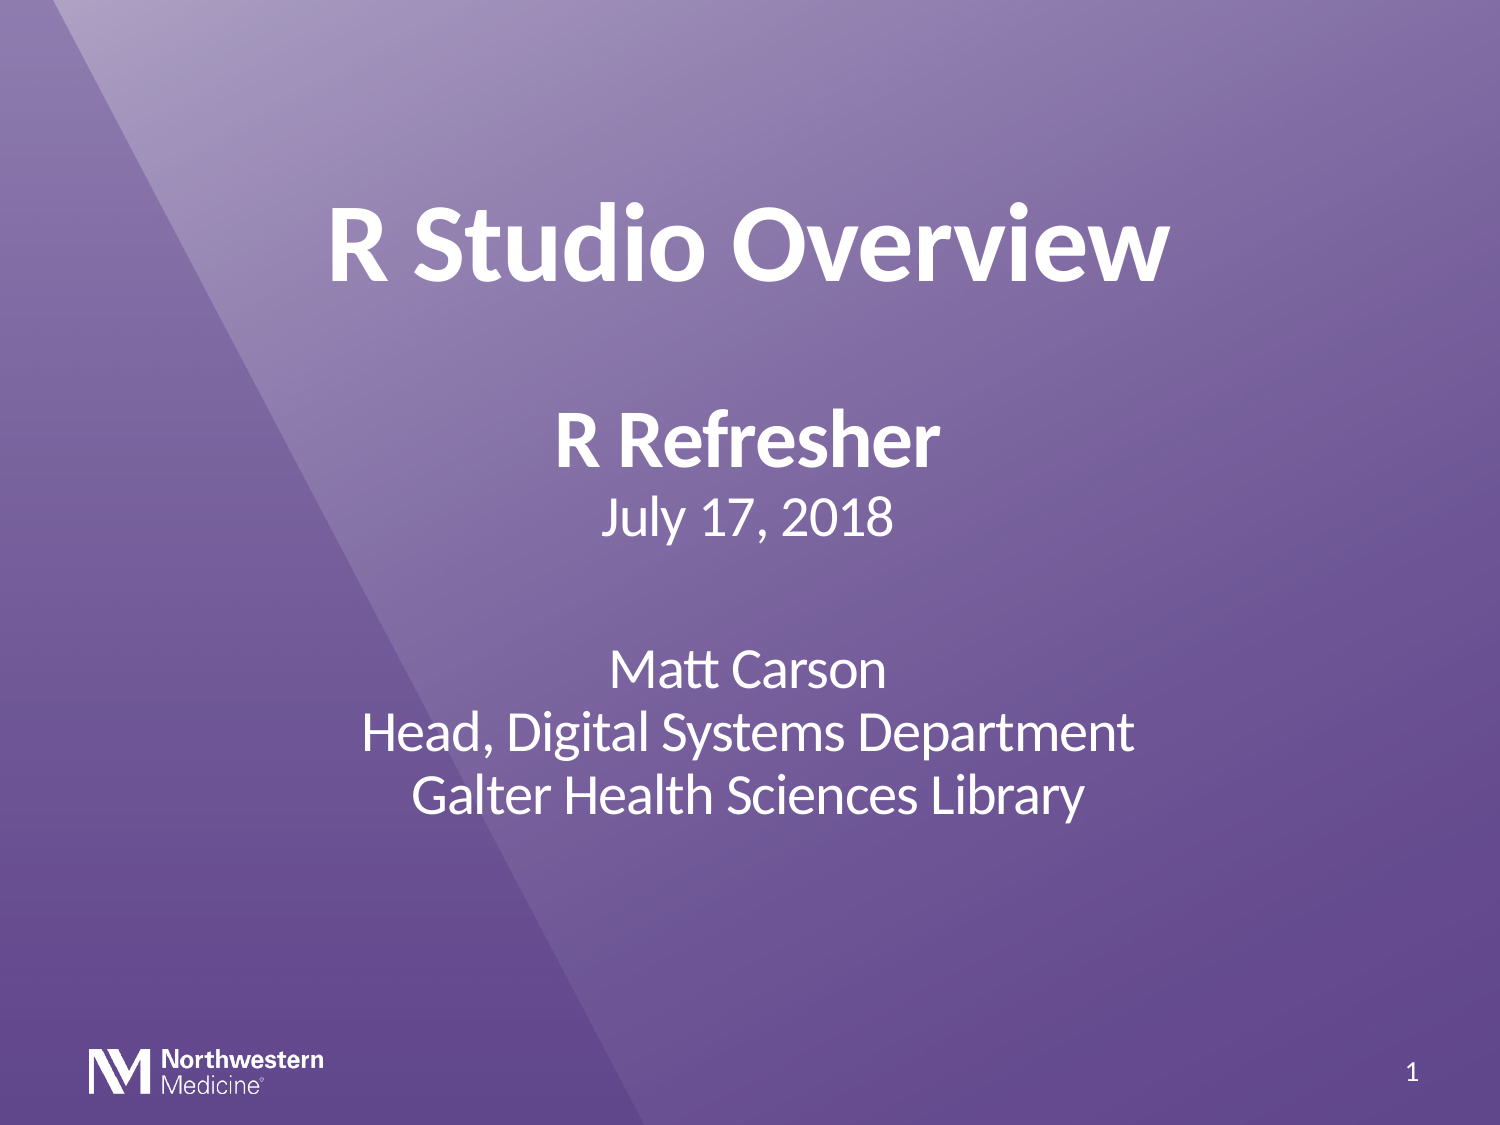

# R Studio Overview R Refresher July 17, 2018 Matt Carson Head, Digital Systems Department Galter Health Sciences Library
1